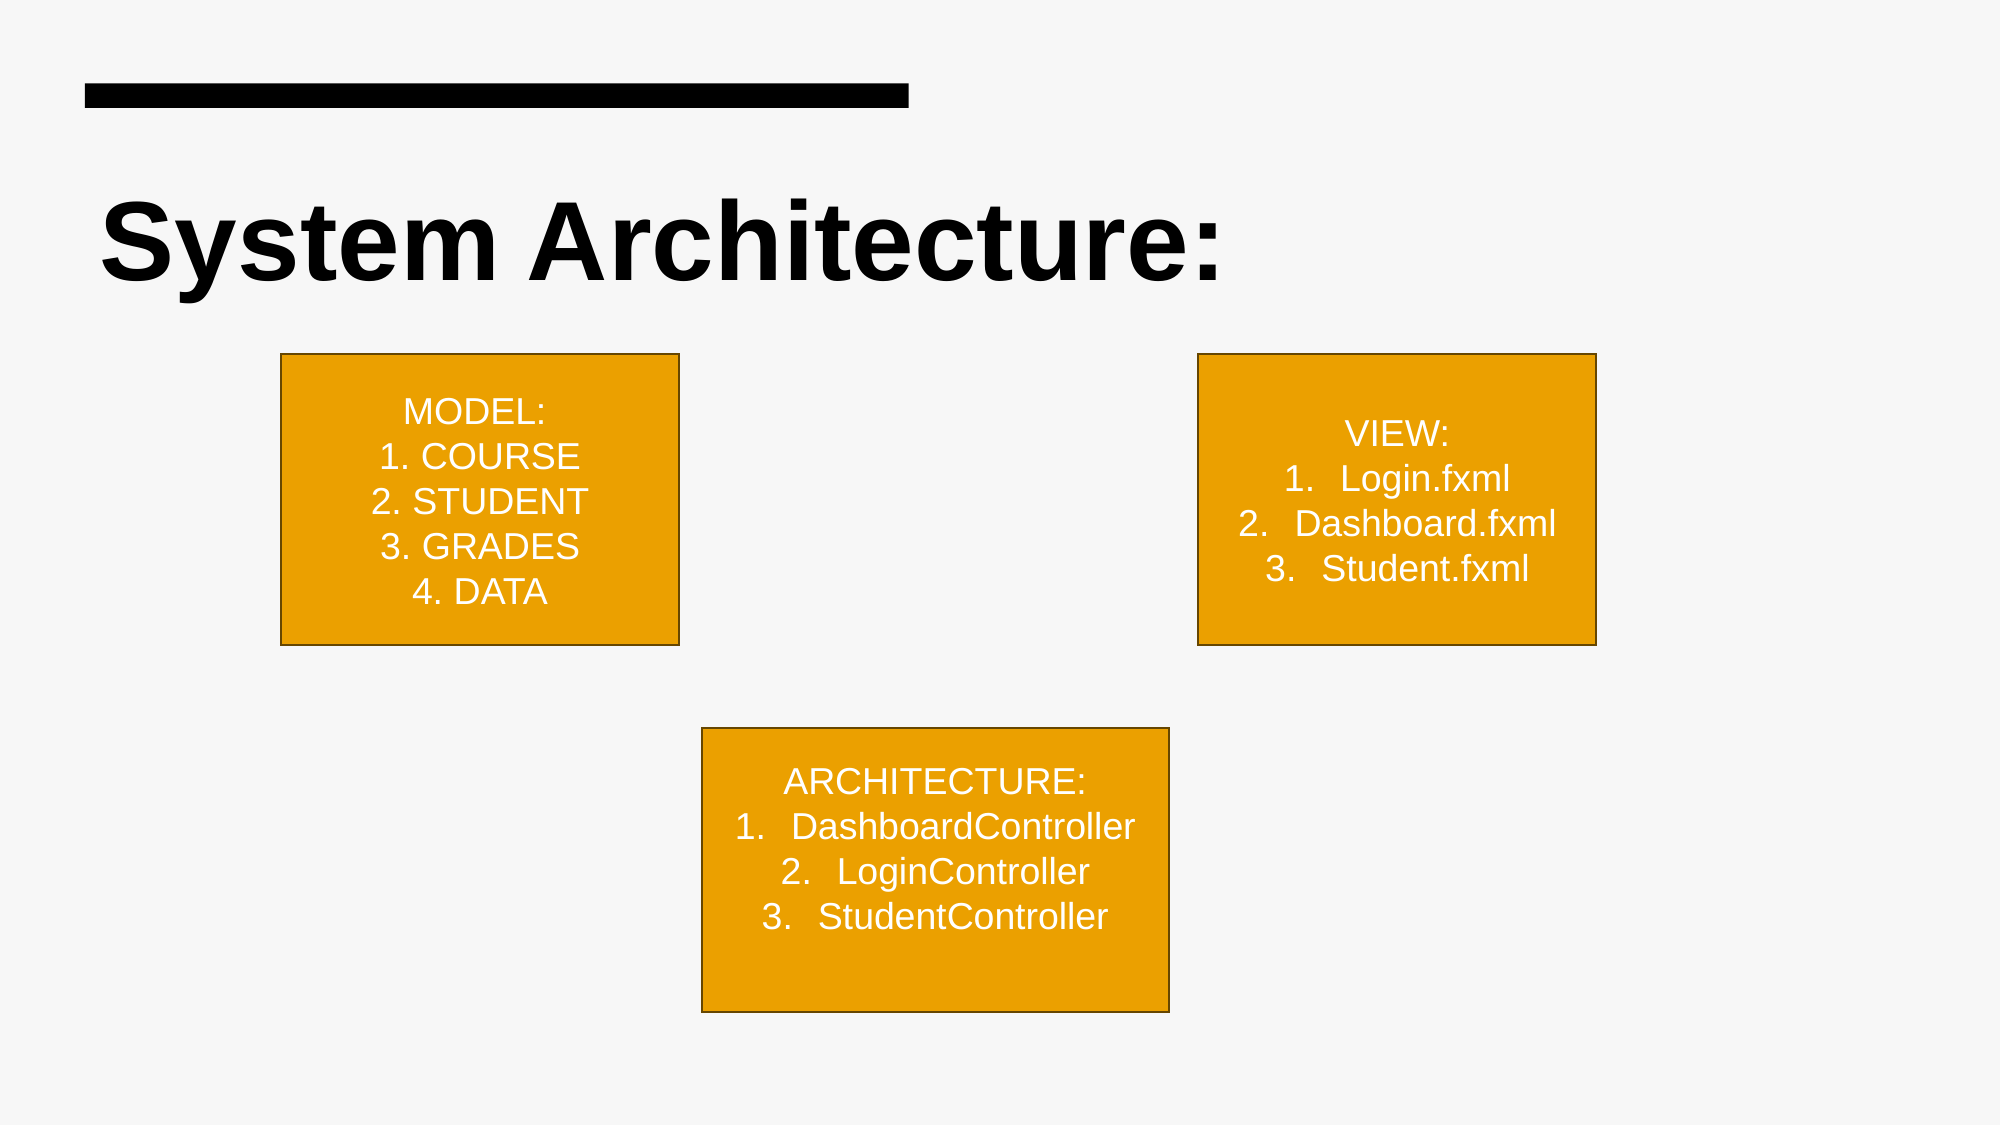

# System Architecture:

MODEL:
1. COURSE
2. STUDENT
3. GRADES
4. DATA
VIEW:
Login.fxml
Dashboard.fxml
Student.fxml
ARCHITECTURE:
DashboardController
LoginController
StudentController